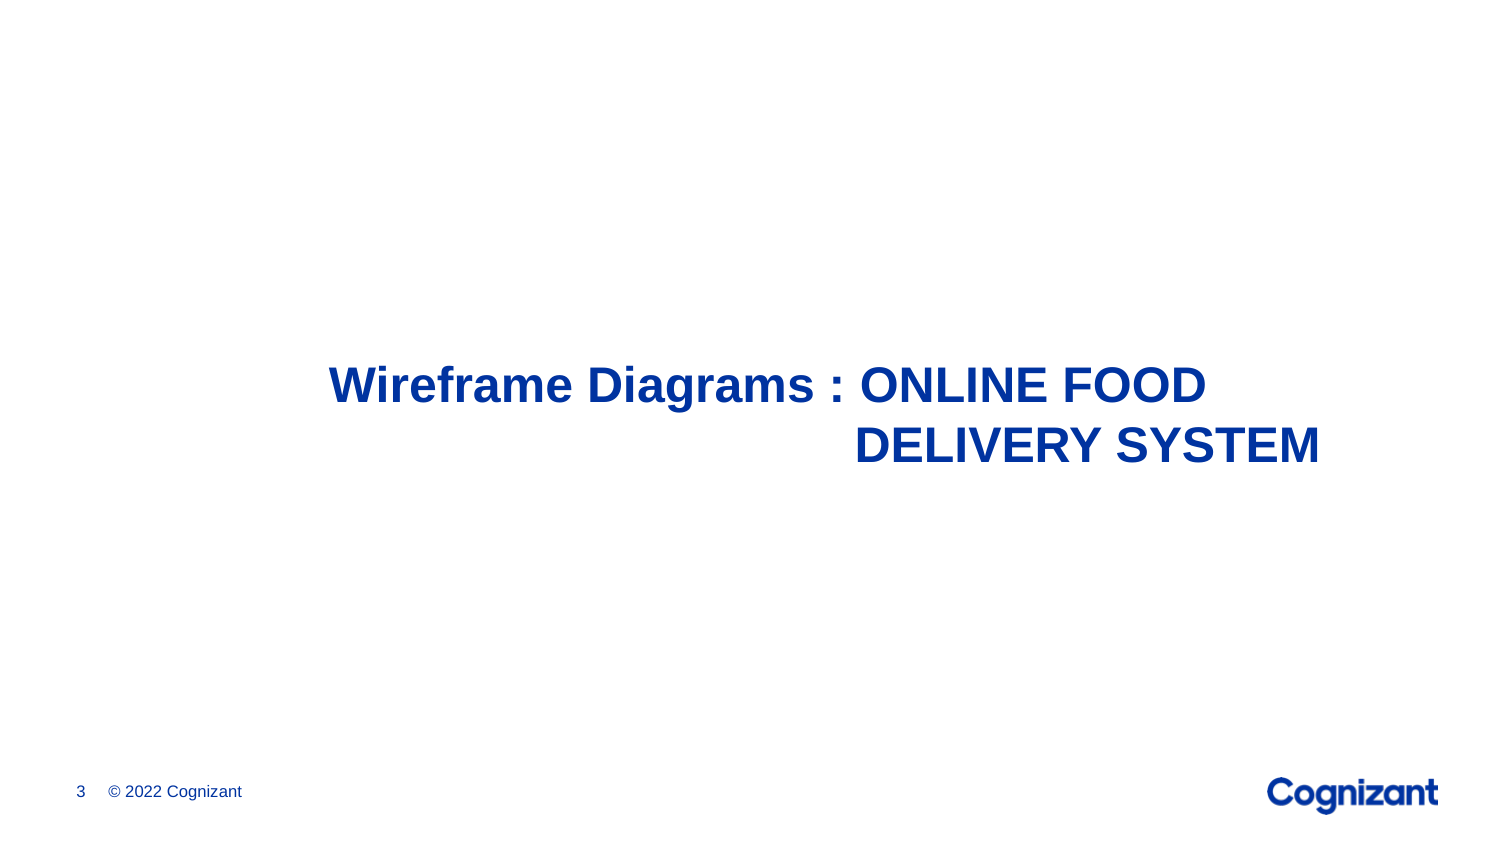

Wireframe Diagrams : ONLINE FOOD 						   DELIVERY SYSTEM

© 2022 Cognizant
3